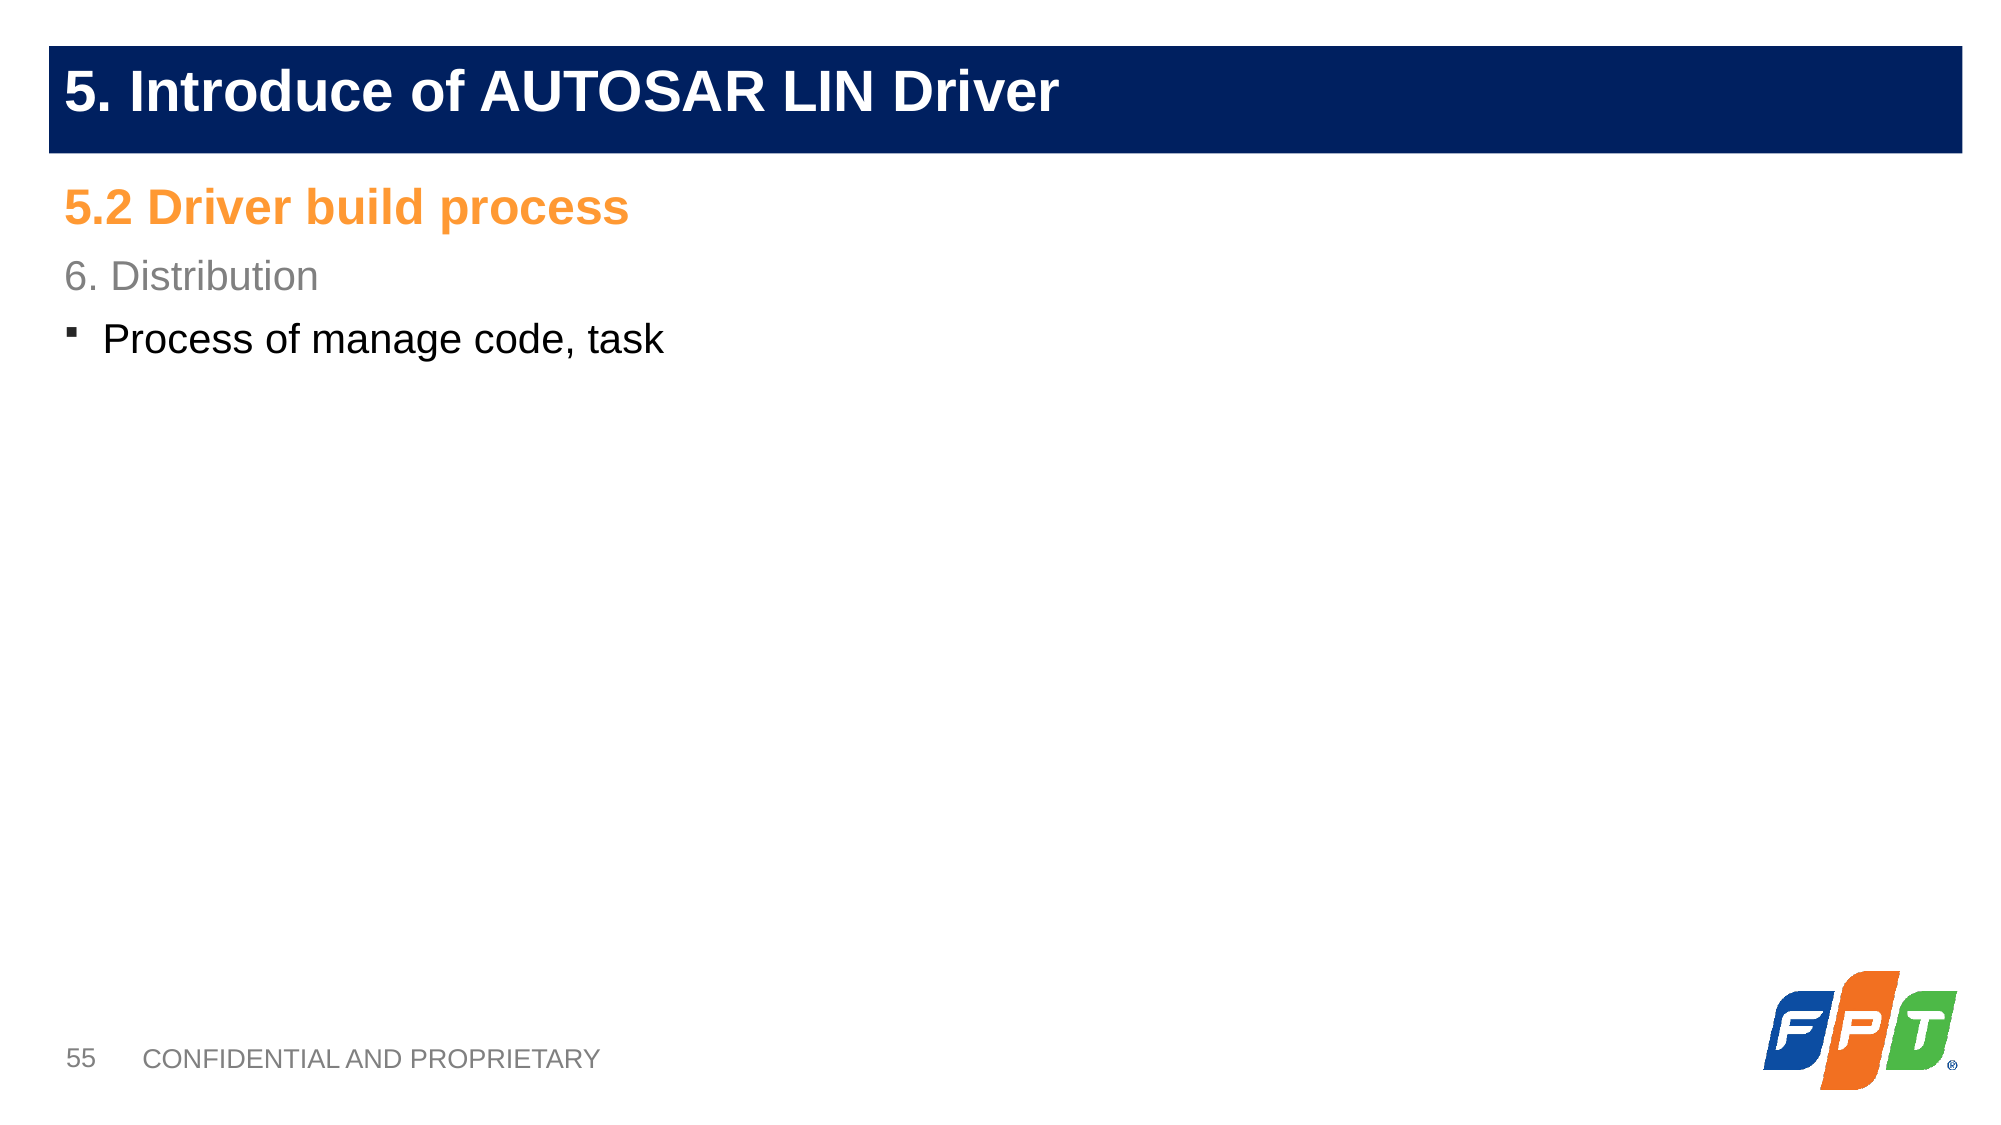

5.2 Driver build process
6. Distribution
Process of manage code, task